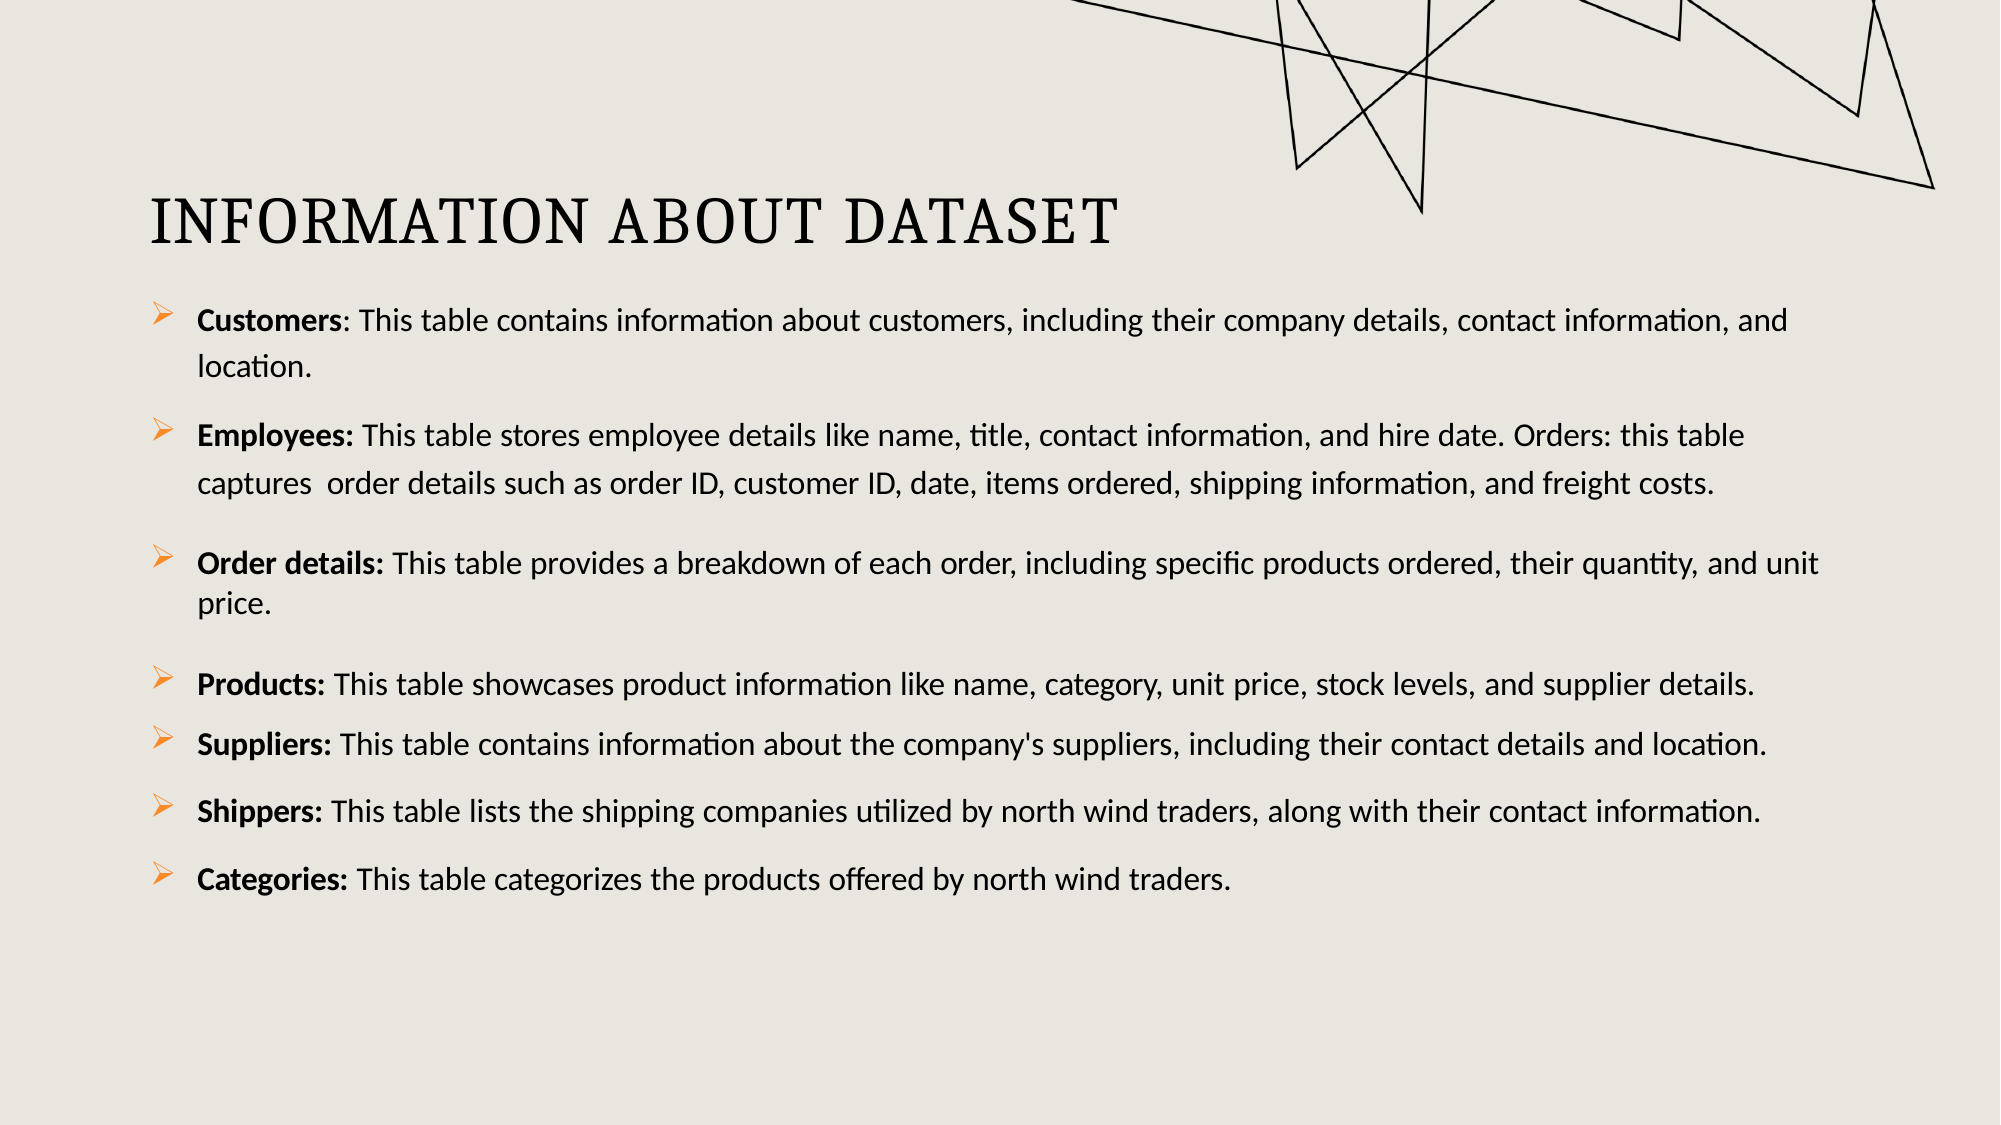

# Information about dataset
Customers: This table contains information about customers, including their company details, contact information, and
location.
Employees: This table stores employee details like name, title, contact information, and hire date. Orders: this table captures  order details such as order ID, customer ID, date, items ordered, shipping information, and freight costs.

Order details: This table provides a breakdown of each order, including specific products ordered, their quantity, and unit price.
Products: This table showcases product information like name, category, unit price, stock levels, and supplier details.
Suppliers: This table contains information about the company's suppliers, including their contact details and location.
Shippers: This table lists the shipping companies utilized by north wind traders, along with their contact information.
Categories: This table categorizes the products offered by north wind traders.